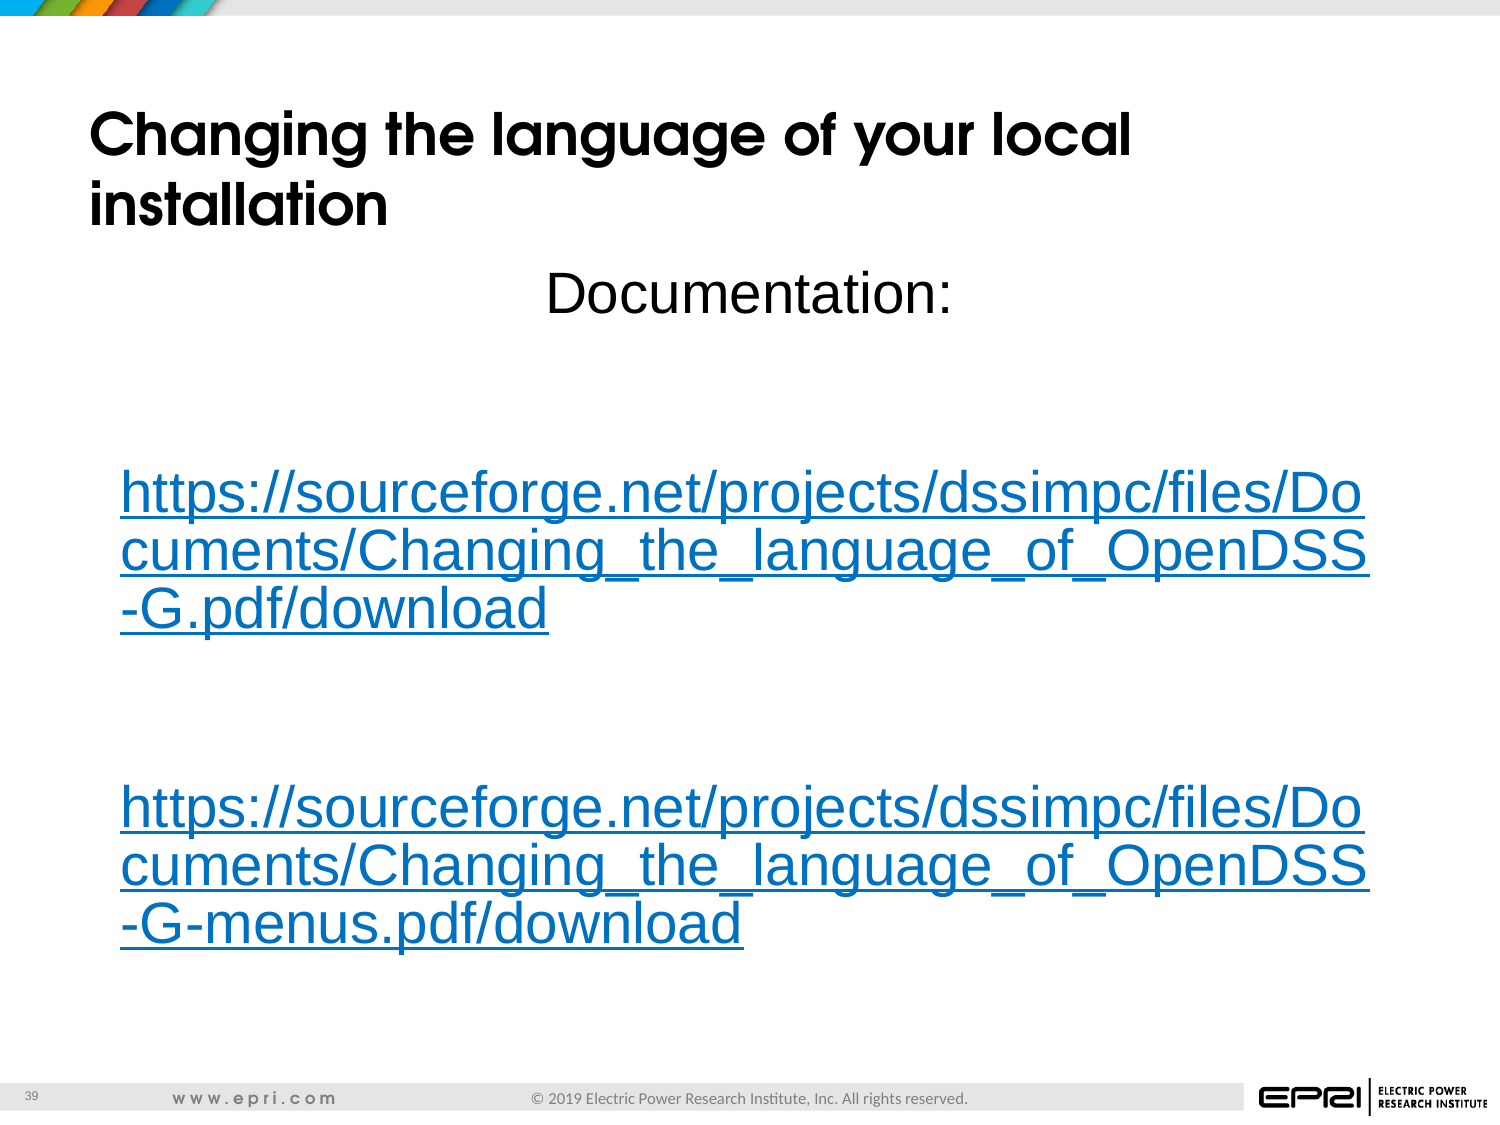

# Changing the language of your local installation
Documentation:

https://sourceforge.net/projects/dssimpc/files/Documents/Changing_the_language_of_OpenDSS-G.pdf/download

https://sourceforge.net/projects/dssimpc/files/Documents/Changing_the_language_of_OpenDSS-G-menus.pdf/download